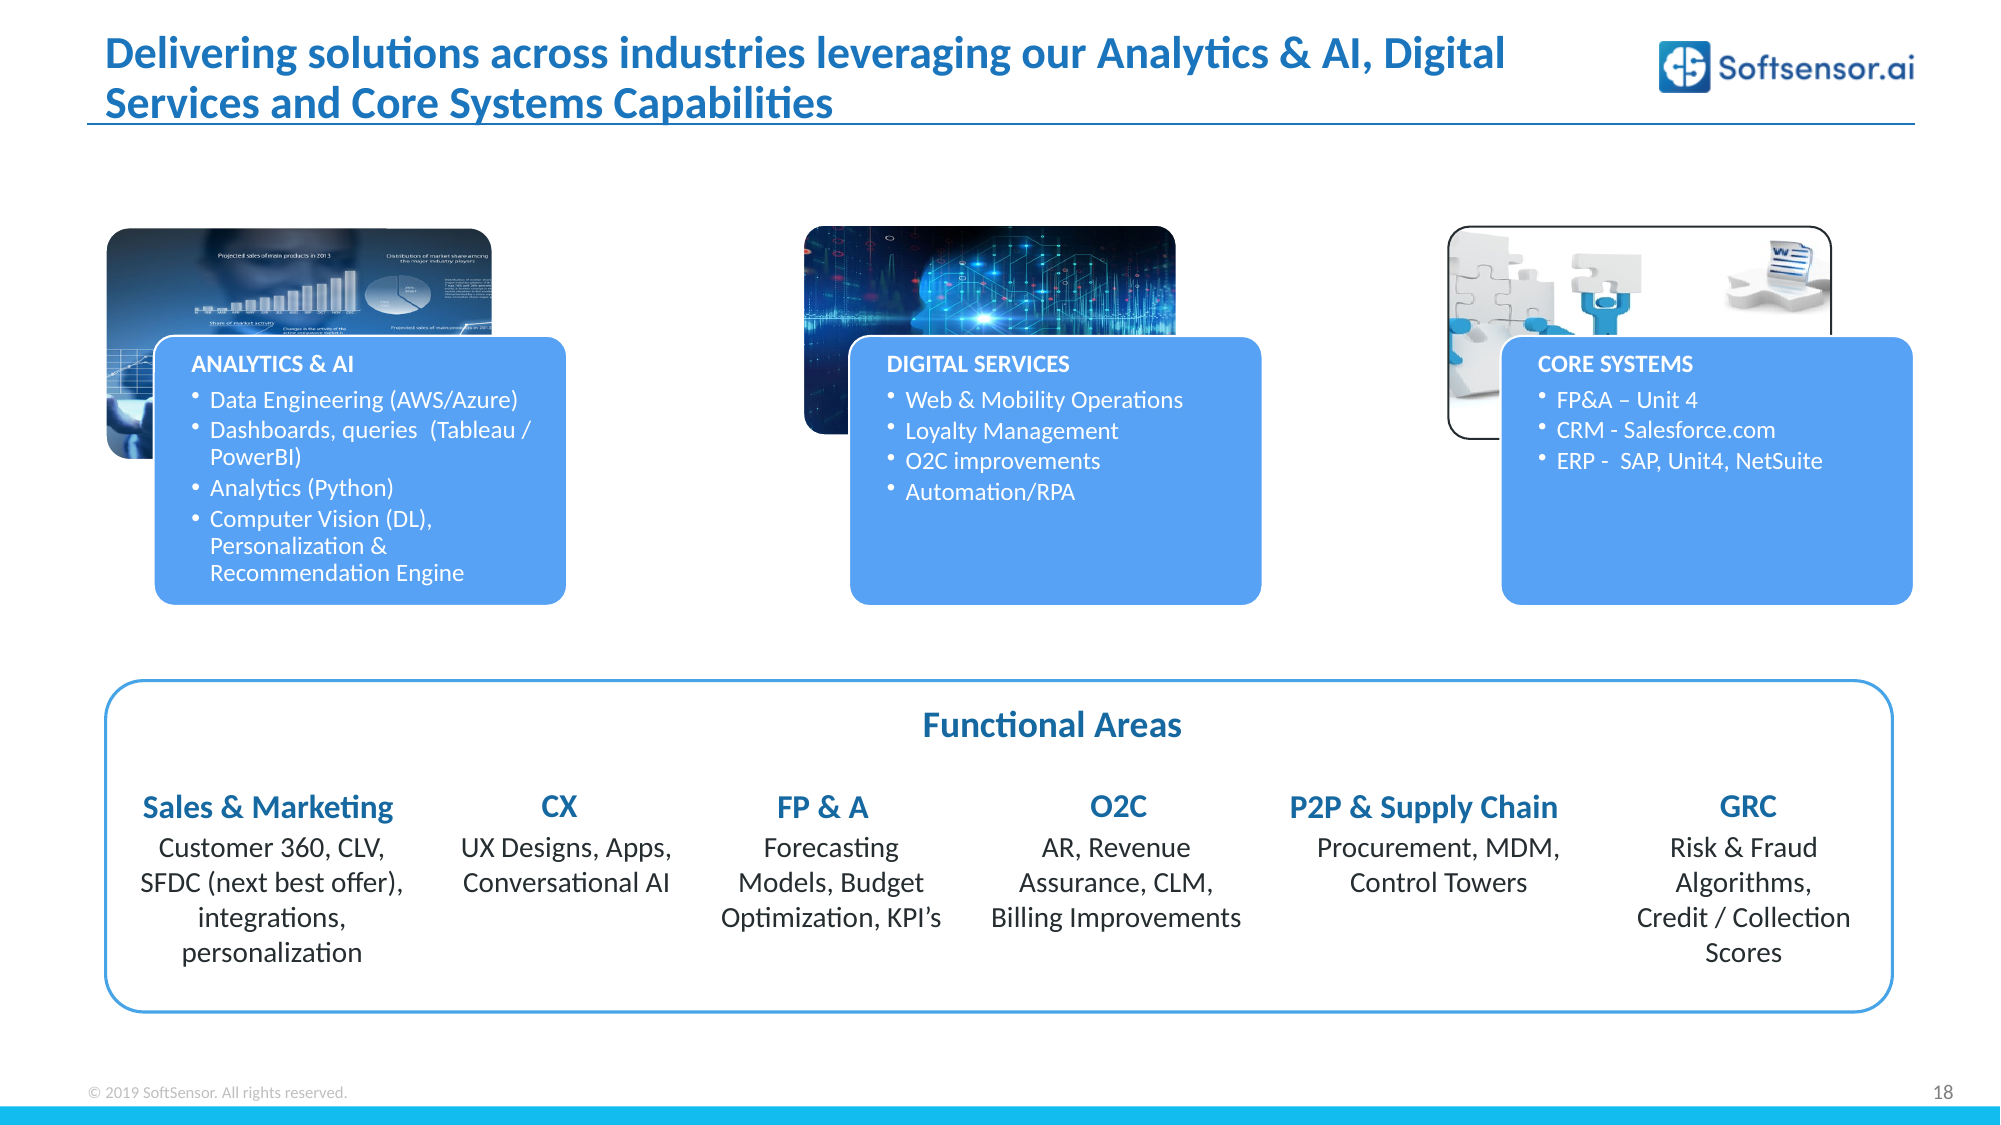

Delivering solutions across industries leveraging our Analytics & AI, Digital
Services and Core Systems Capabilities ​

DIGITAL SERVICES
Web & Mobility Operations
Loyalty Management
O2C improvements
Automation/RPA

CORE SYSTEMS
FP&A – Unit 4
CRM - Salesforce.com
ERP -  SAP, Unit4, NetSuite

ANALYTICS & AI
Data Engineering (AWS/Azure)
Dashboards, queries  (Tableau / PowerBI)
Analytics (Python)
Computer Vision (DL), Personalization & Recommendation Engine

Functional Areas
CX
UX Designs, Apps, Conversational AI
O2C
AR, Revenue Assurance, CLM, Billing Improvements
GRC
Risk & Fraud Algorithms, Credit / Collection Scores
Sales & Marketing
Customer 360, CLV, SFDC (next best offer), integrations, personalization
P2P & Supply Chain
Procurement, MDM, Control Towers
FP & A
Forecasting Models, Budget Optimization, KPI’s